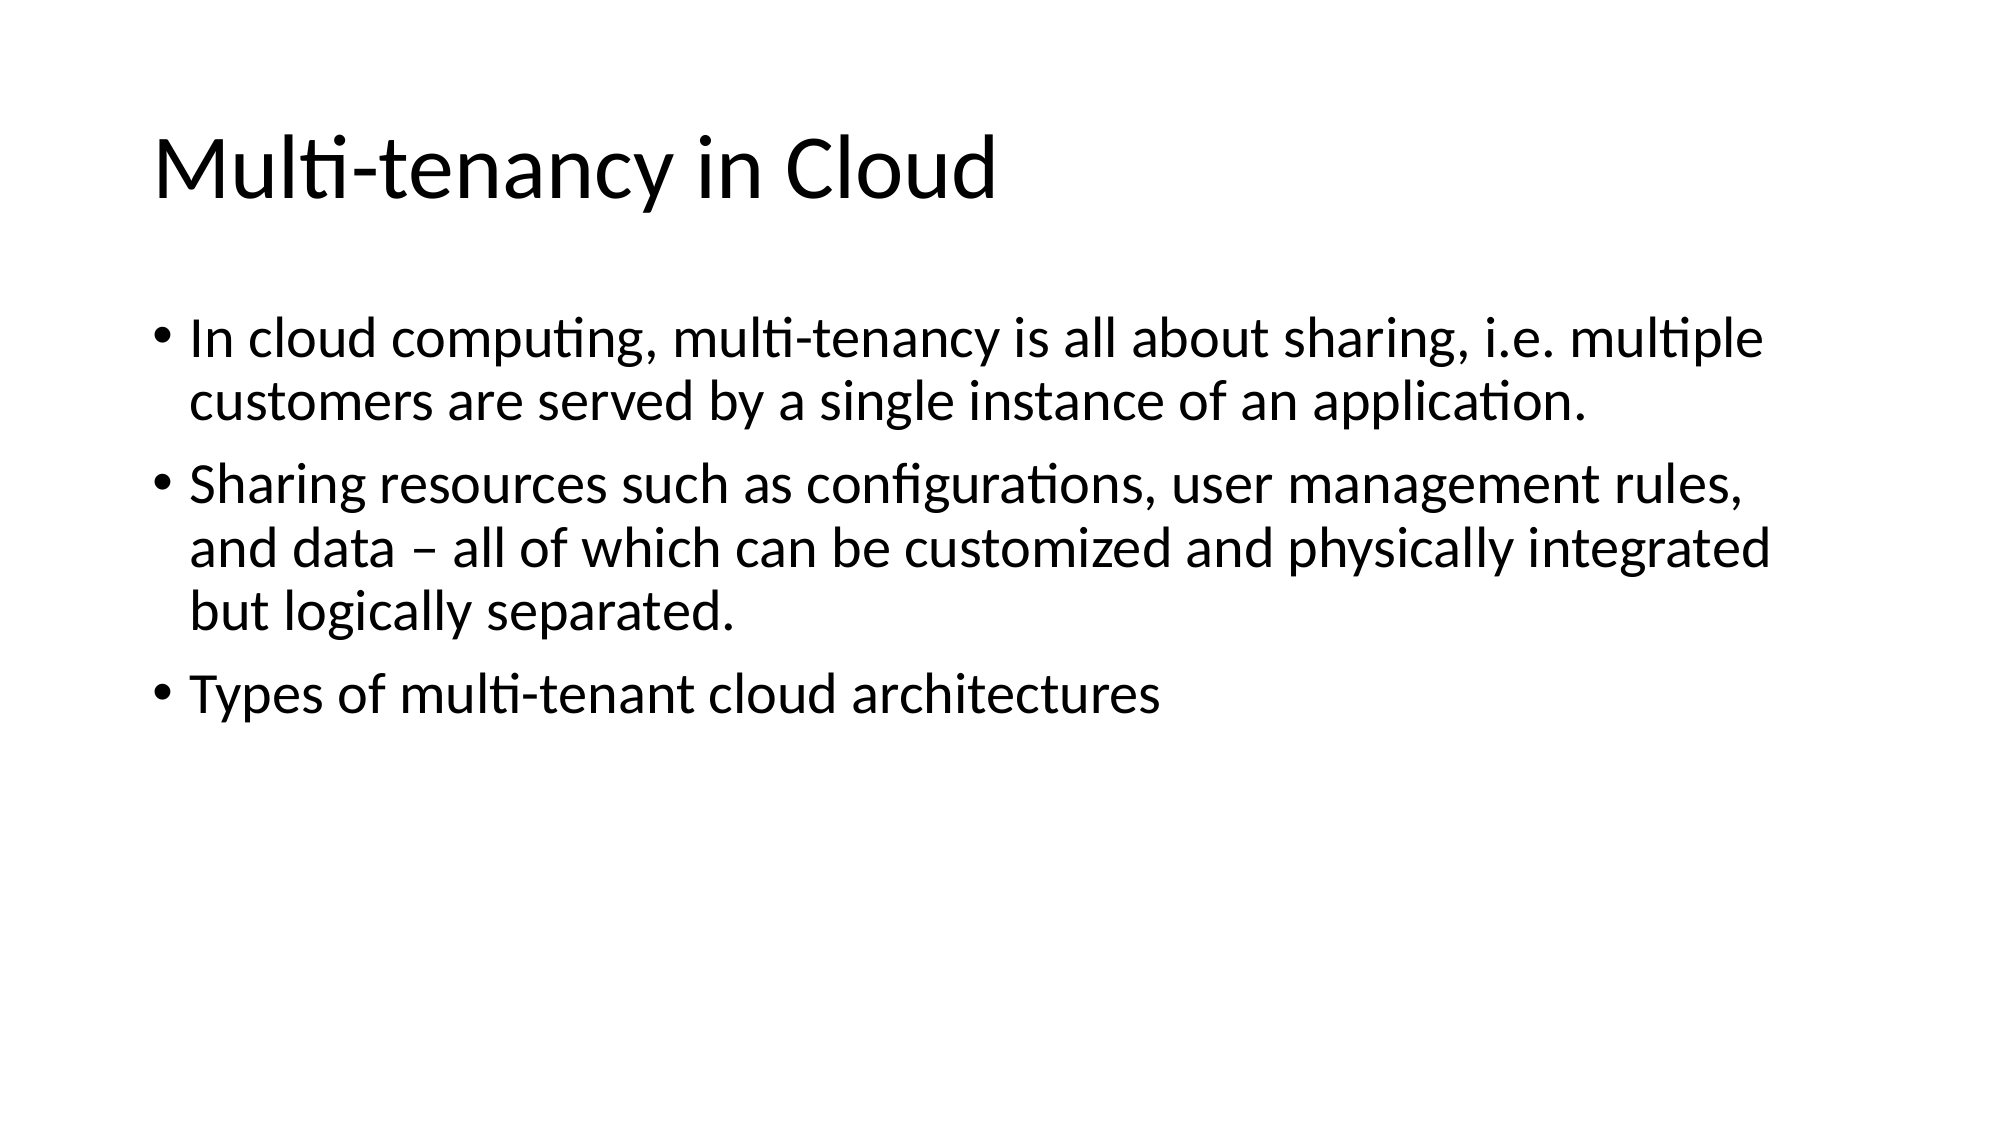

# Multi-tenancy in Cloud
In cloud computing, multi-tenancy is all about sharing, i.e. multiple customers are served by a single instance of an application.
Sharing resources such as configurations, user management rules, and data – all of which can be customized and physically integrated but logically separated.
Types of multi-tenant cloud architectures